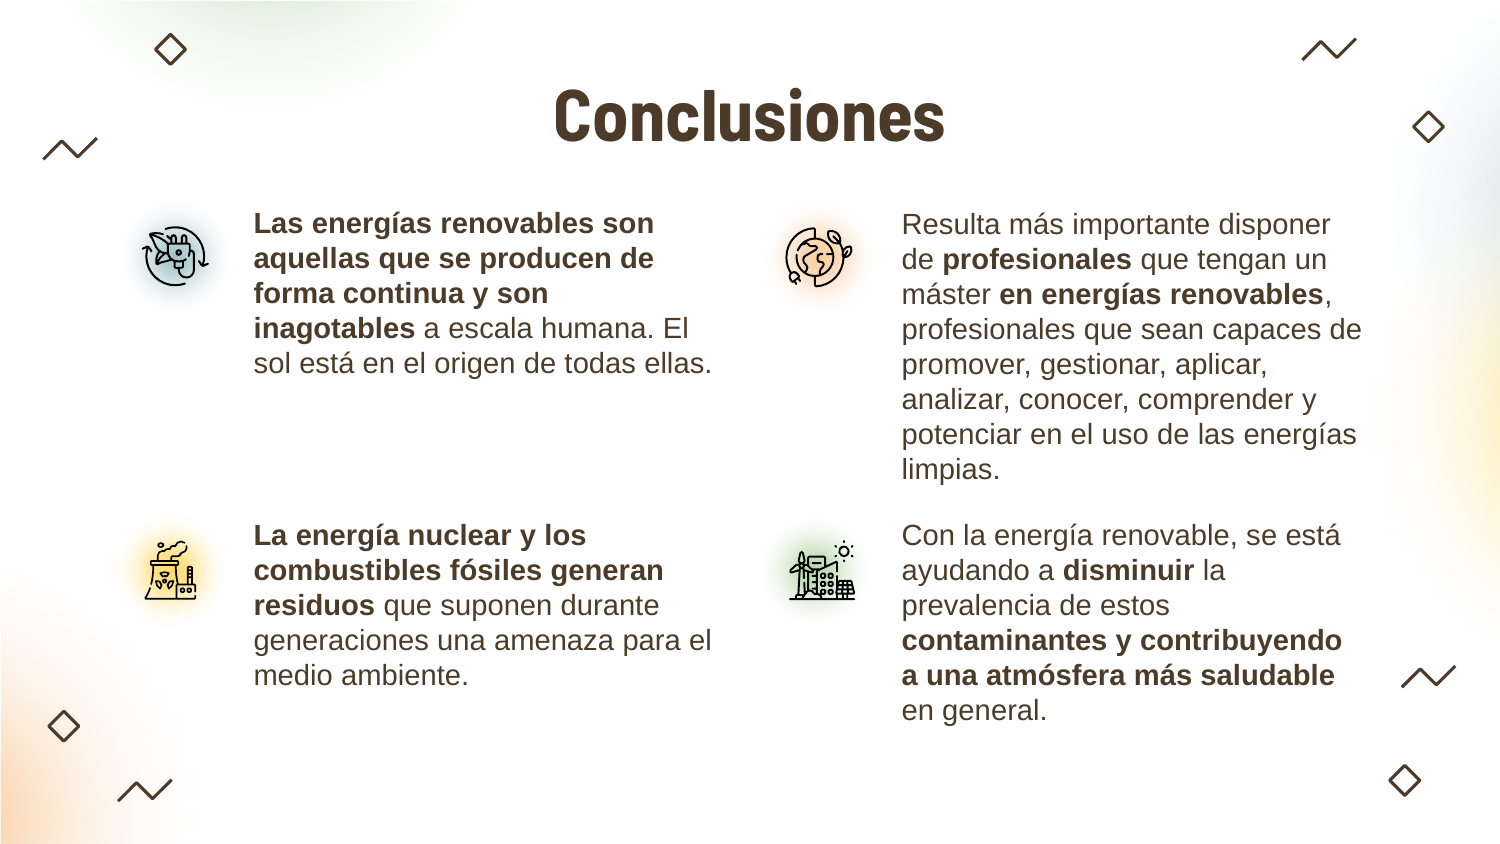

# Conclusiones
Las energías renovables son aquellas que se producen de forma continua y son inagotables a escala humana. El sol está en el origen de todas ellas.
Resulta más importante disponer de profesionales que tengan un máster en energías renovables, profesionales que sean capaces de promover, gestionar, aplicar, analizar, conocer, comprender y potenciar en el uso de las energías limpias.

La energía nuclear y los combustibles fósiles generan residuos que suponen durante generaciones una amenaza para el medio ambiente.
Con la energía renovable, se está ayudando a disminuir la prevalencia de estos contaminantes y contribuyendo a una atmósfera más saludable en general.